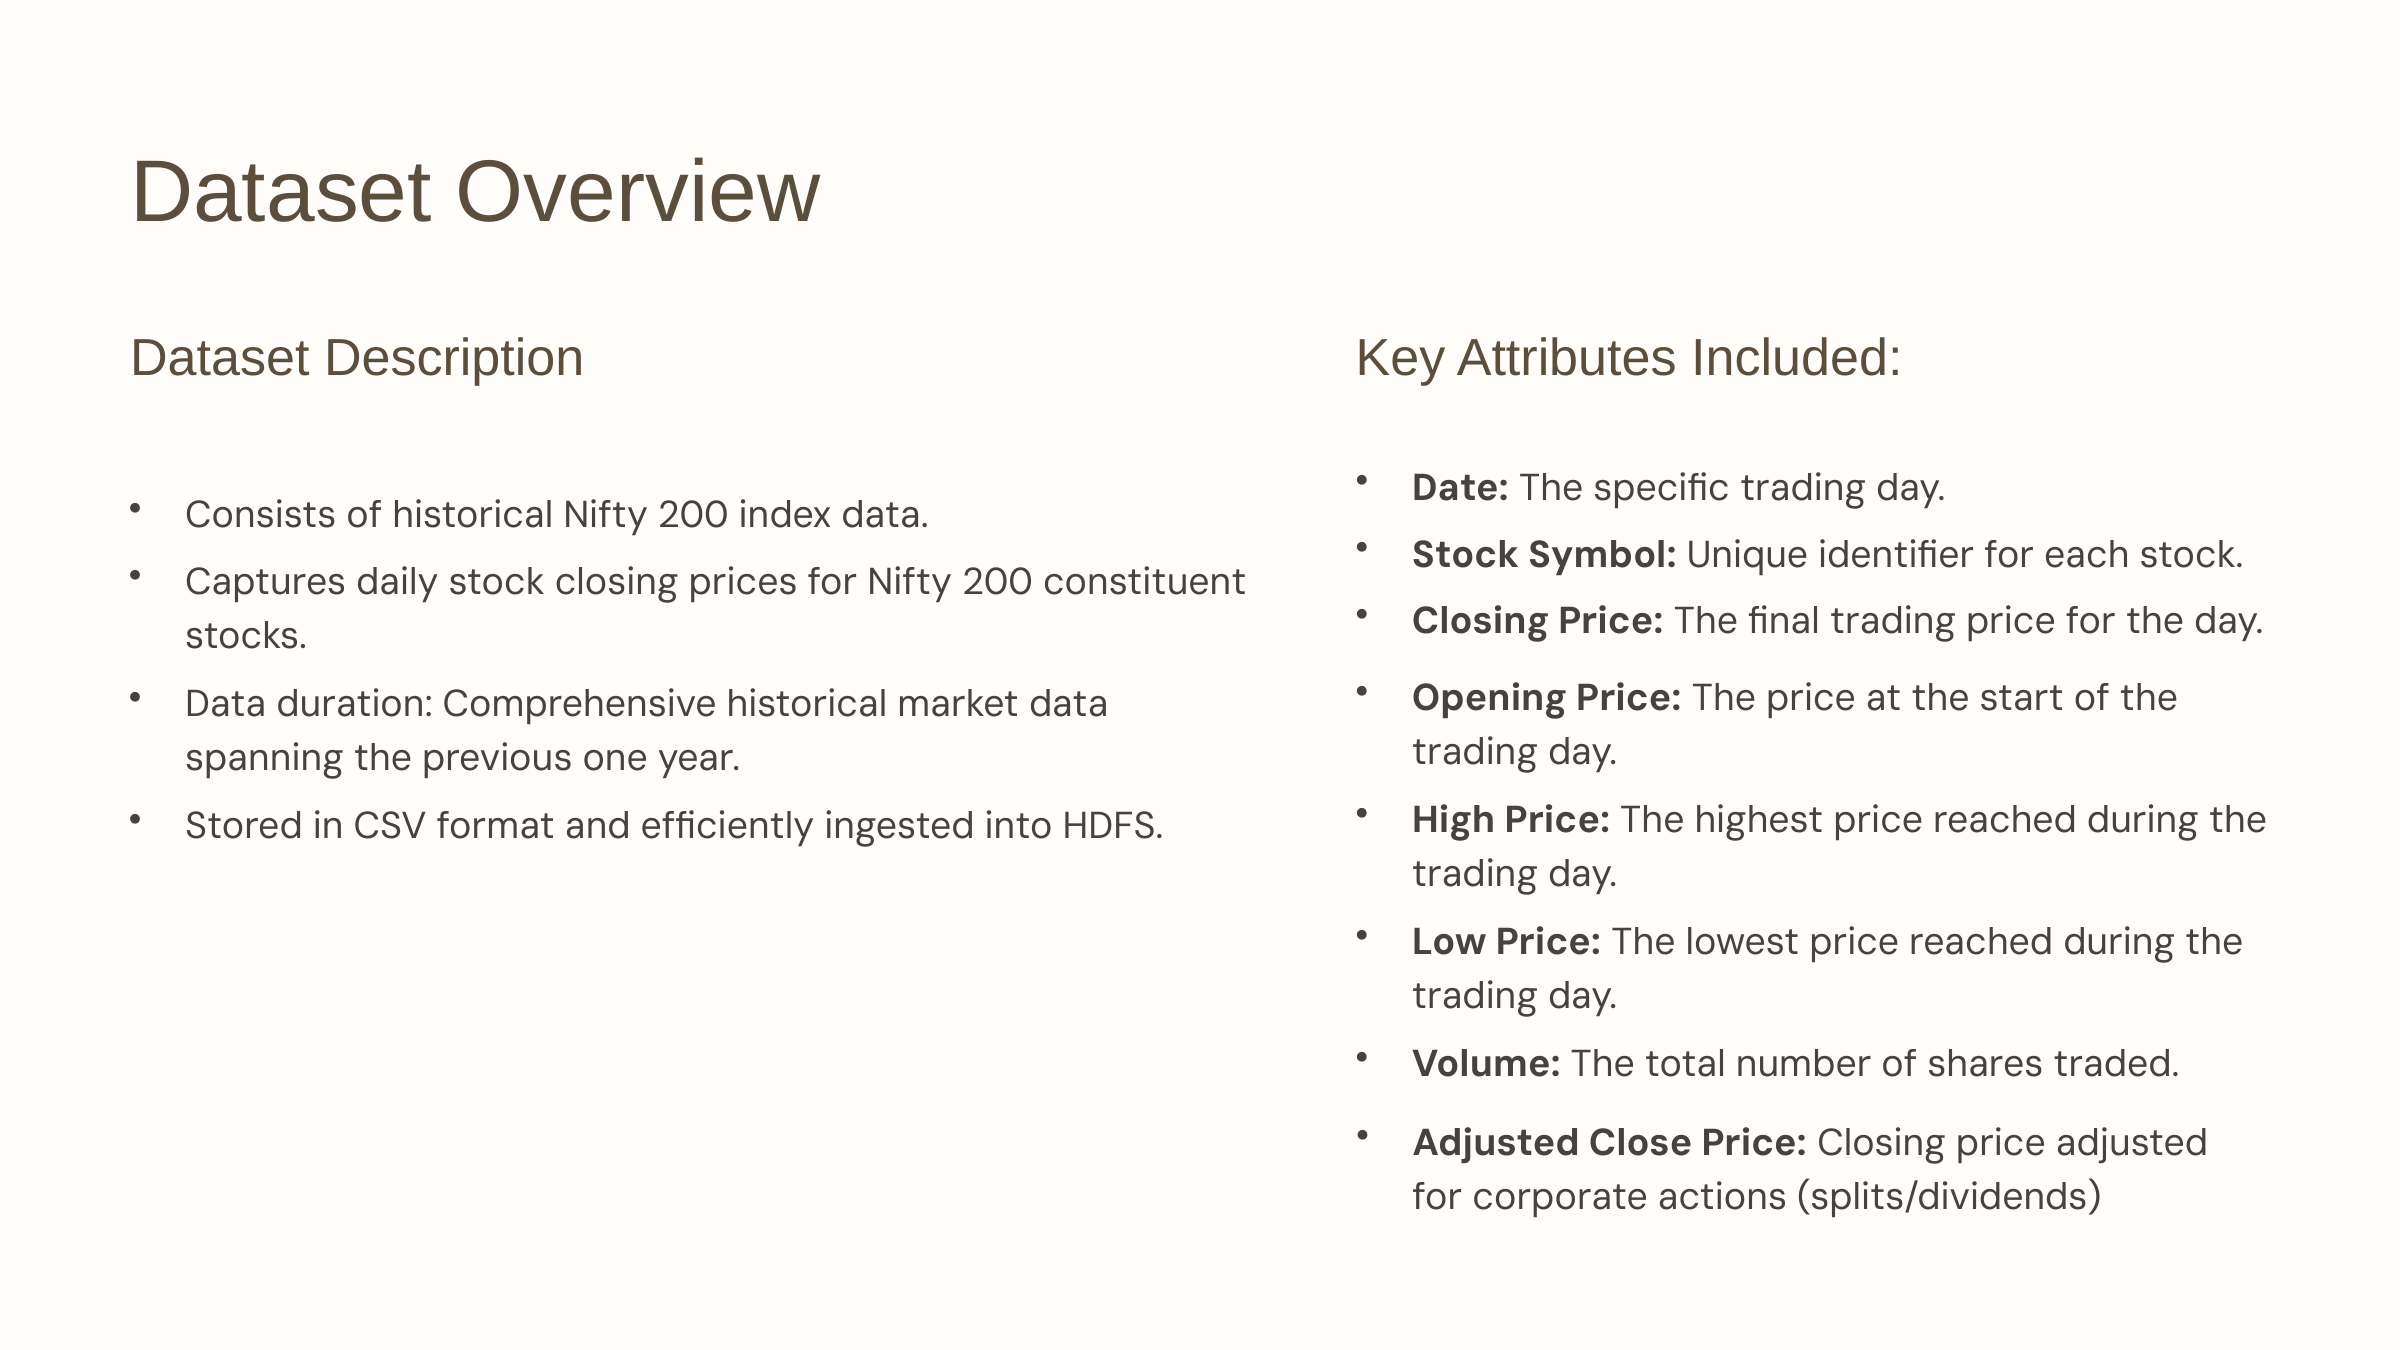

Dataset Overview
Dataset Description
Key Attributes Included:
Date: The specific trading day.
Consists of historical Nifty 200 index data.
Stock Symbol: Unique identifier for each stock.
Captures daily stock closing prices for Nifty 200 constituent stocks.
Closing Price: The final trading price for the day.
Opening Price: The price at the start of the trading day.
Data duration: Comprehensive historical market data spanning the previous one year.
High Price: The highest price reached during the trading day.
Stored in CSV format and efficiently ingested into HDFS.
Low Price: The lowest price reached during the trading day.
Volume: The total number of shares traded.
Adjusted Close Price: Closing price adjusted for corporate actions (splits/dividends)